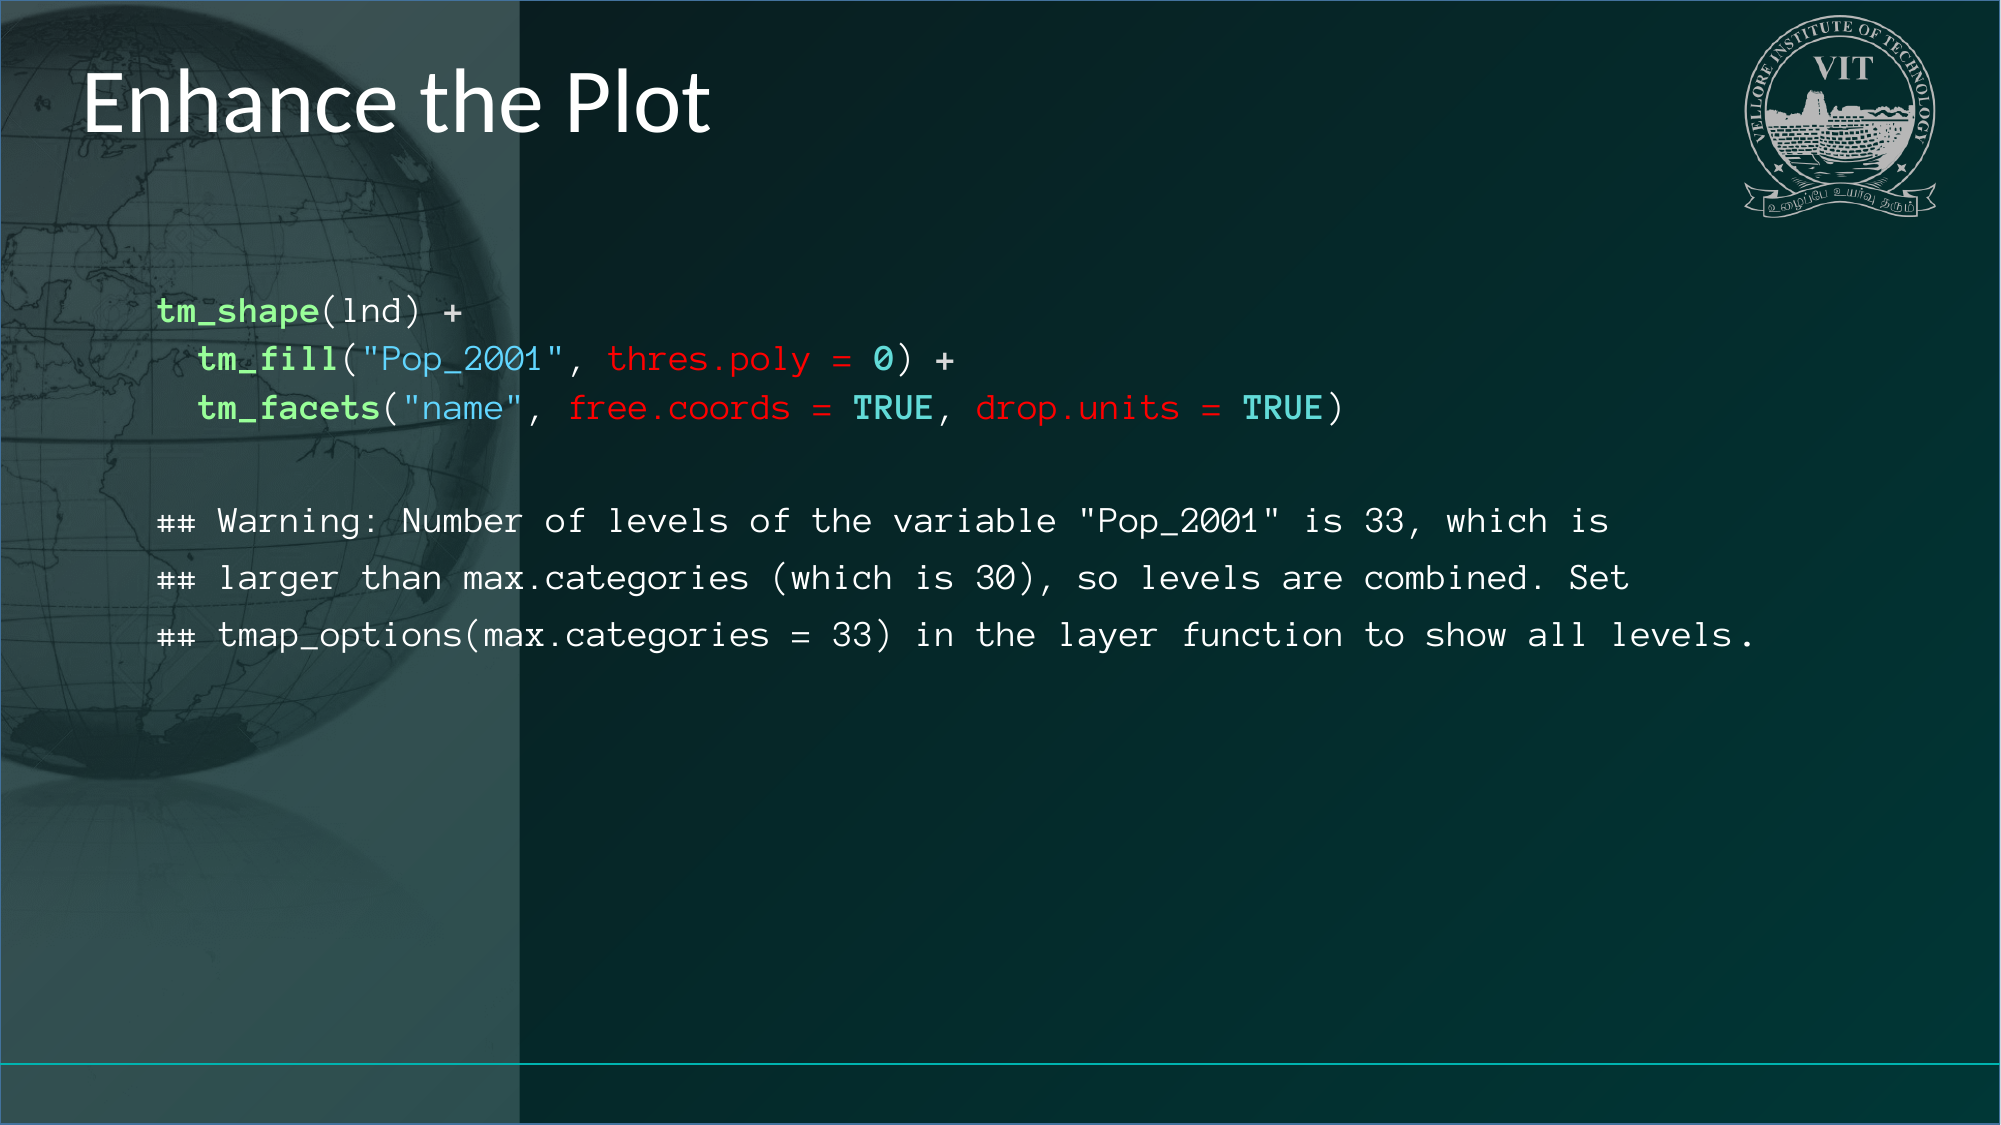

# Enhance the Plot
tm_shape(lnd) +
  tm_fill("Pop_2001", thres.poly = 0) +
  tm_facets("name", free.coords = TRUE, drop.units = TRUE)

## Warning: Number of levels of the variable "Pop_2001" is 33, which is
## larger than max.categories (which is 30), so levels are combined. Set
## tmap_options(max.categories = 33) in the layer function to show all levels.